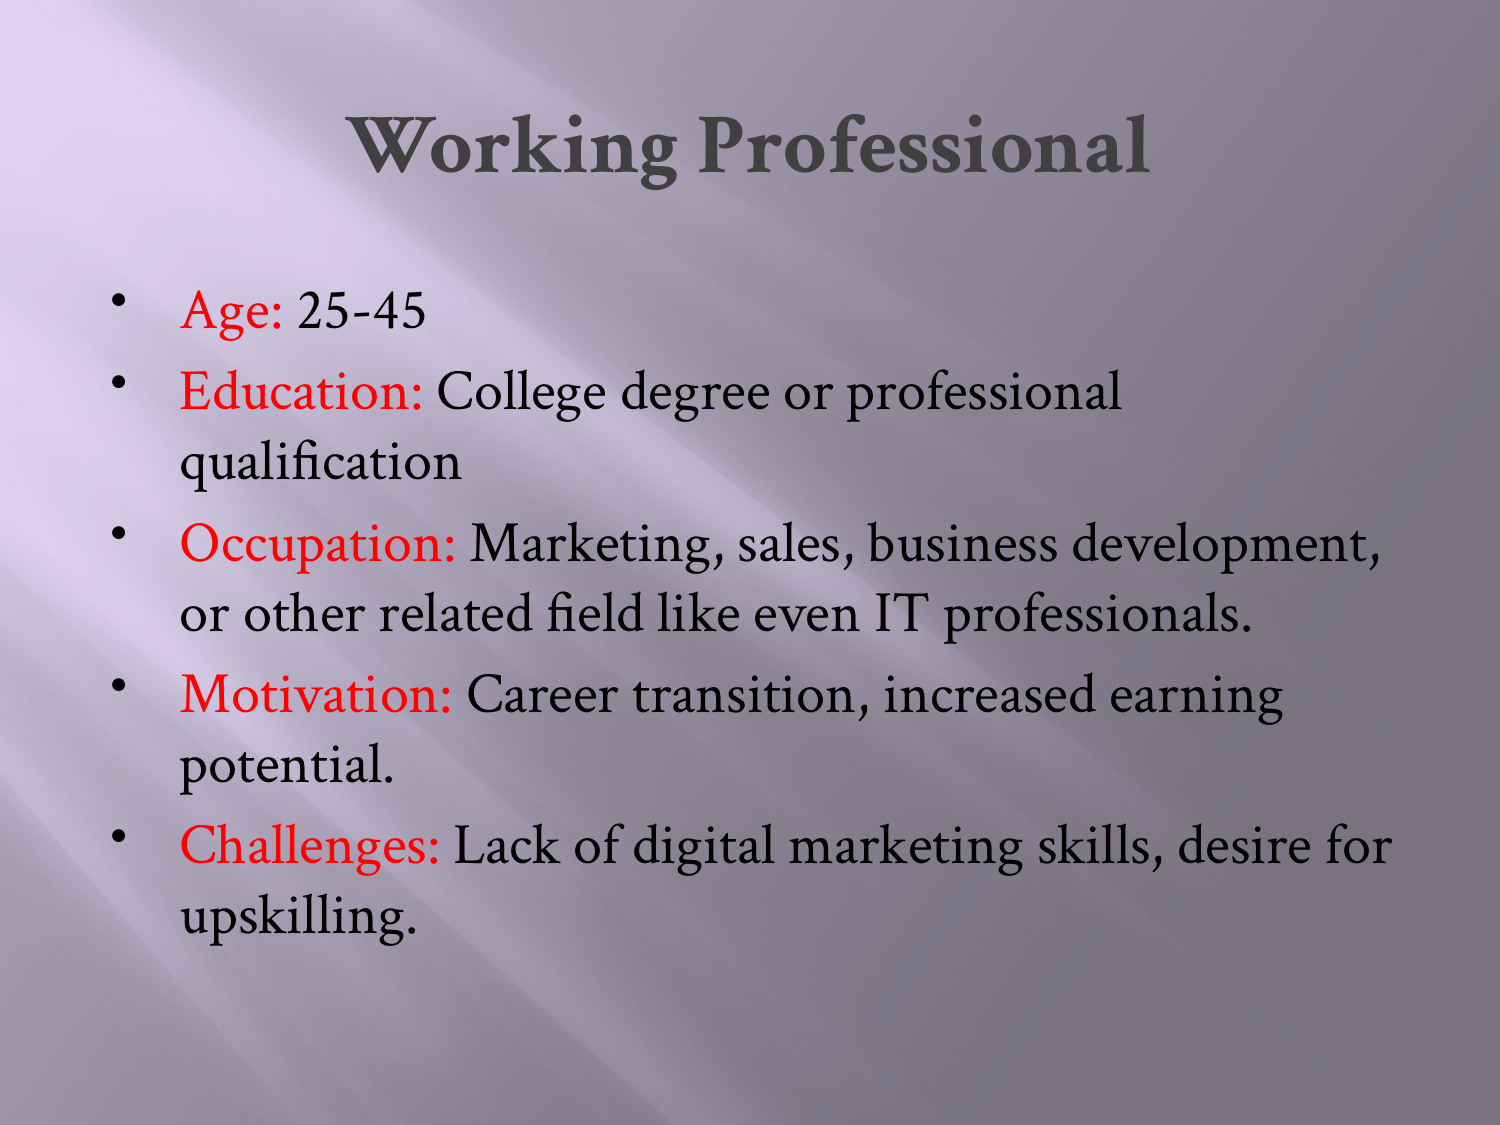

# Working Professional
Age: 25-45
Education: College degree or professional qualification
Occupation: Marketing, sales, business development, or other related field like even IT professionals.
Motivation: Career transition, increased earning potential.
Challenges: Lack of digital marketing skills, desire for upskilling.